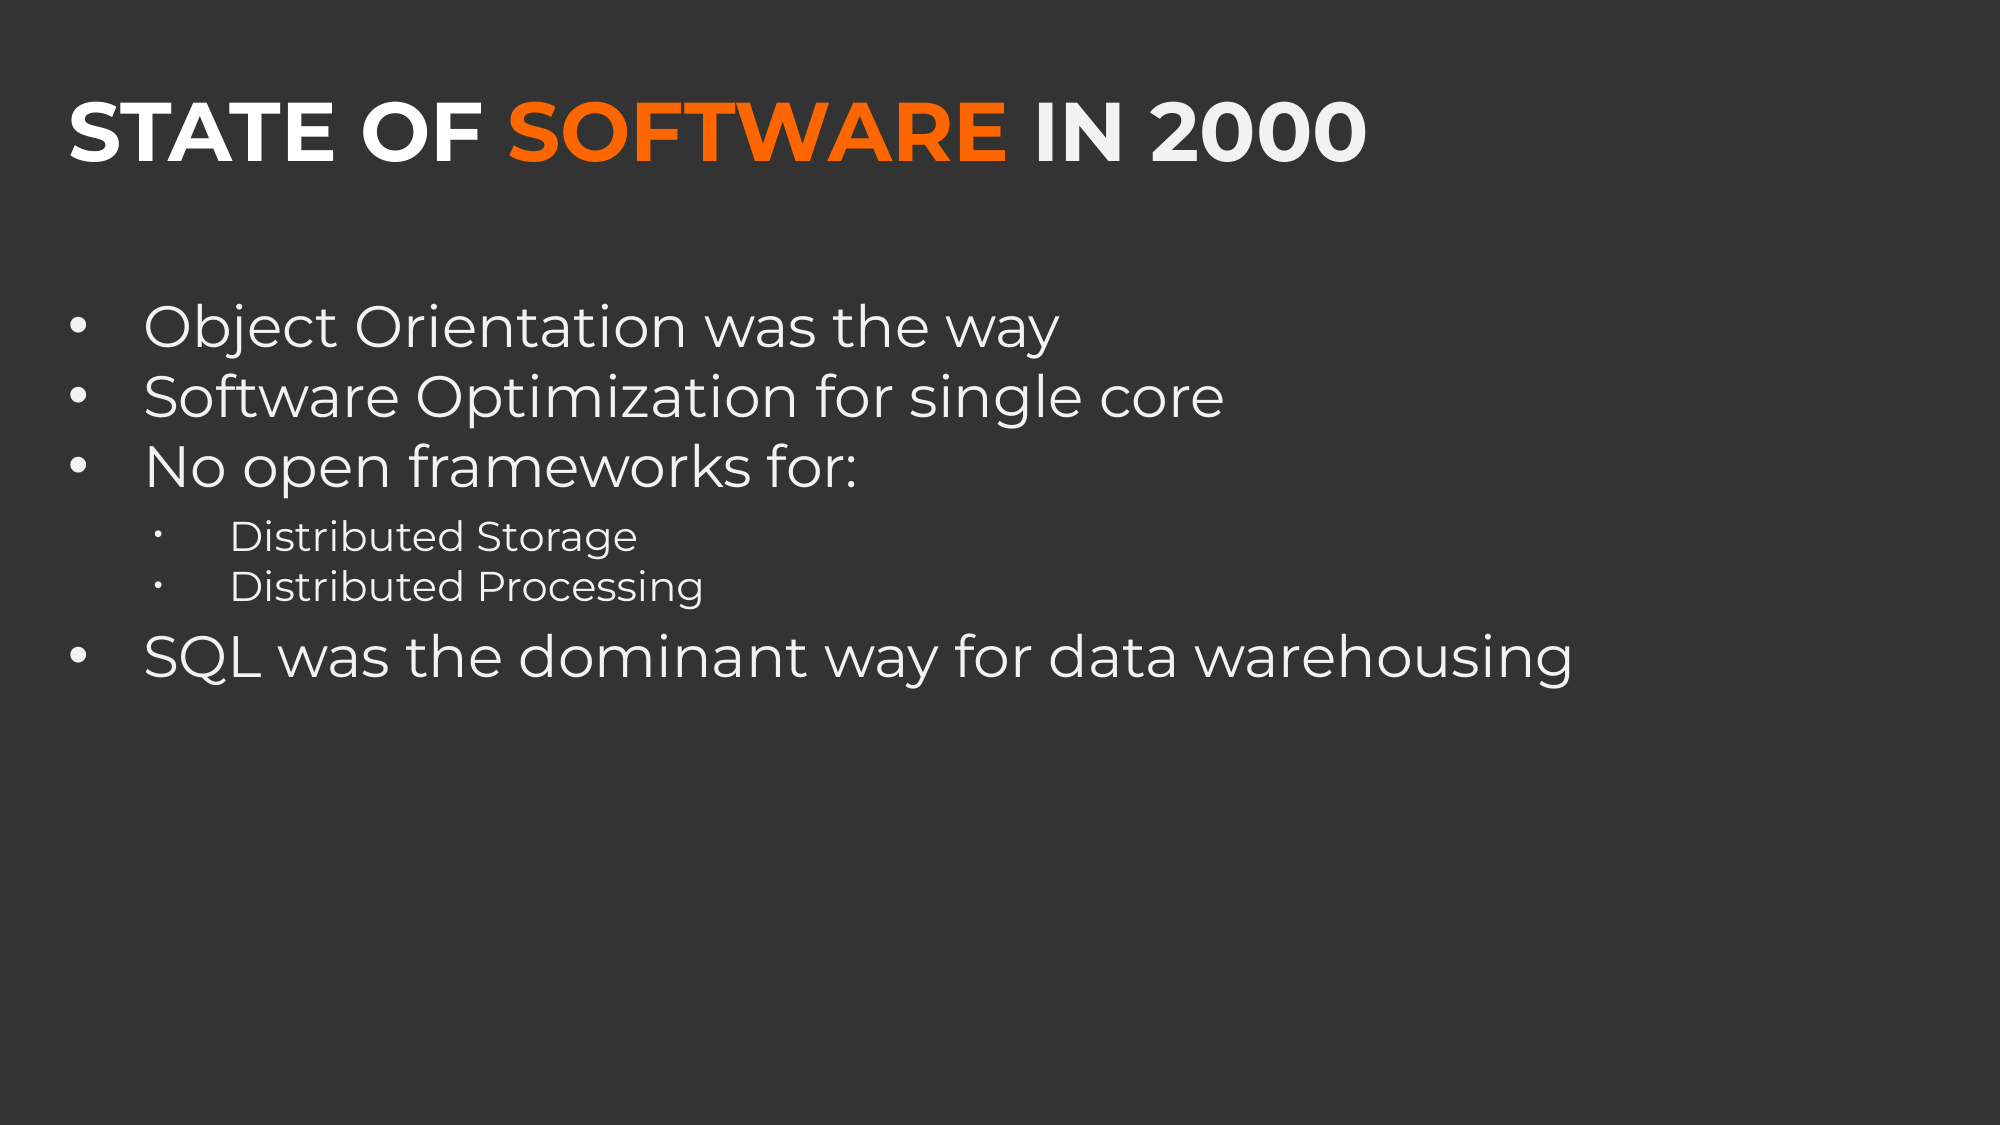

STATE OF SOFTWARE IN 2000
Object Orientation was the way
Software Optimization for single core
No open frameworks for:
Distributed Storage
Distributed Processing
SQL was the dominant way for data warehousing